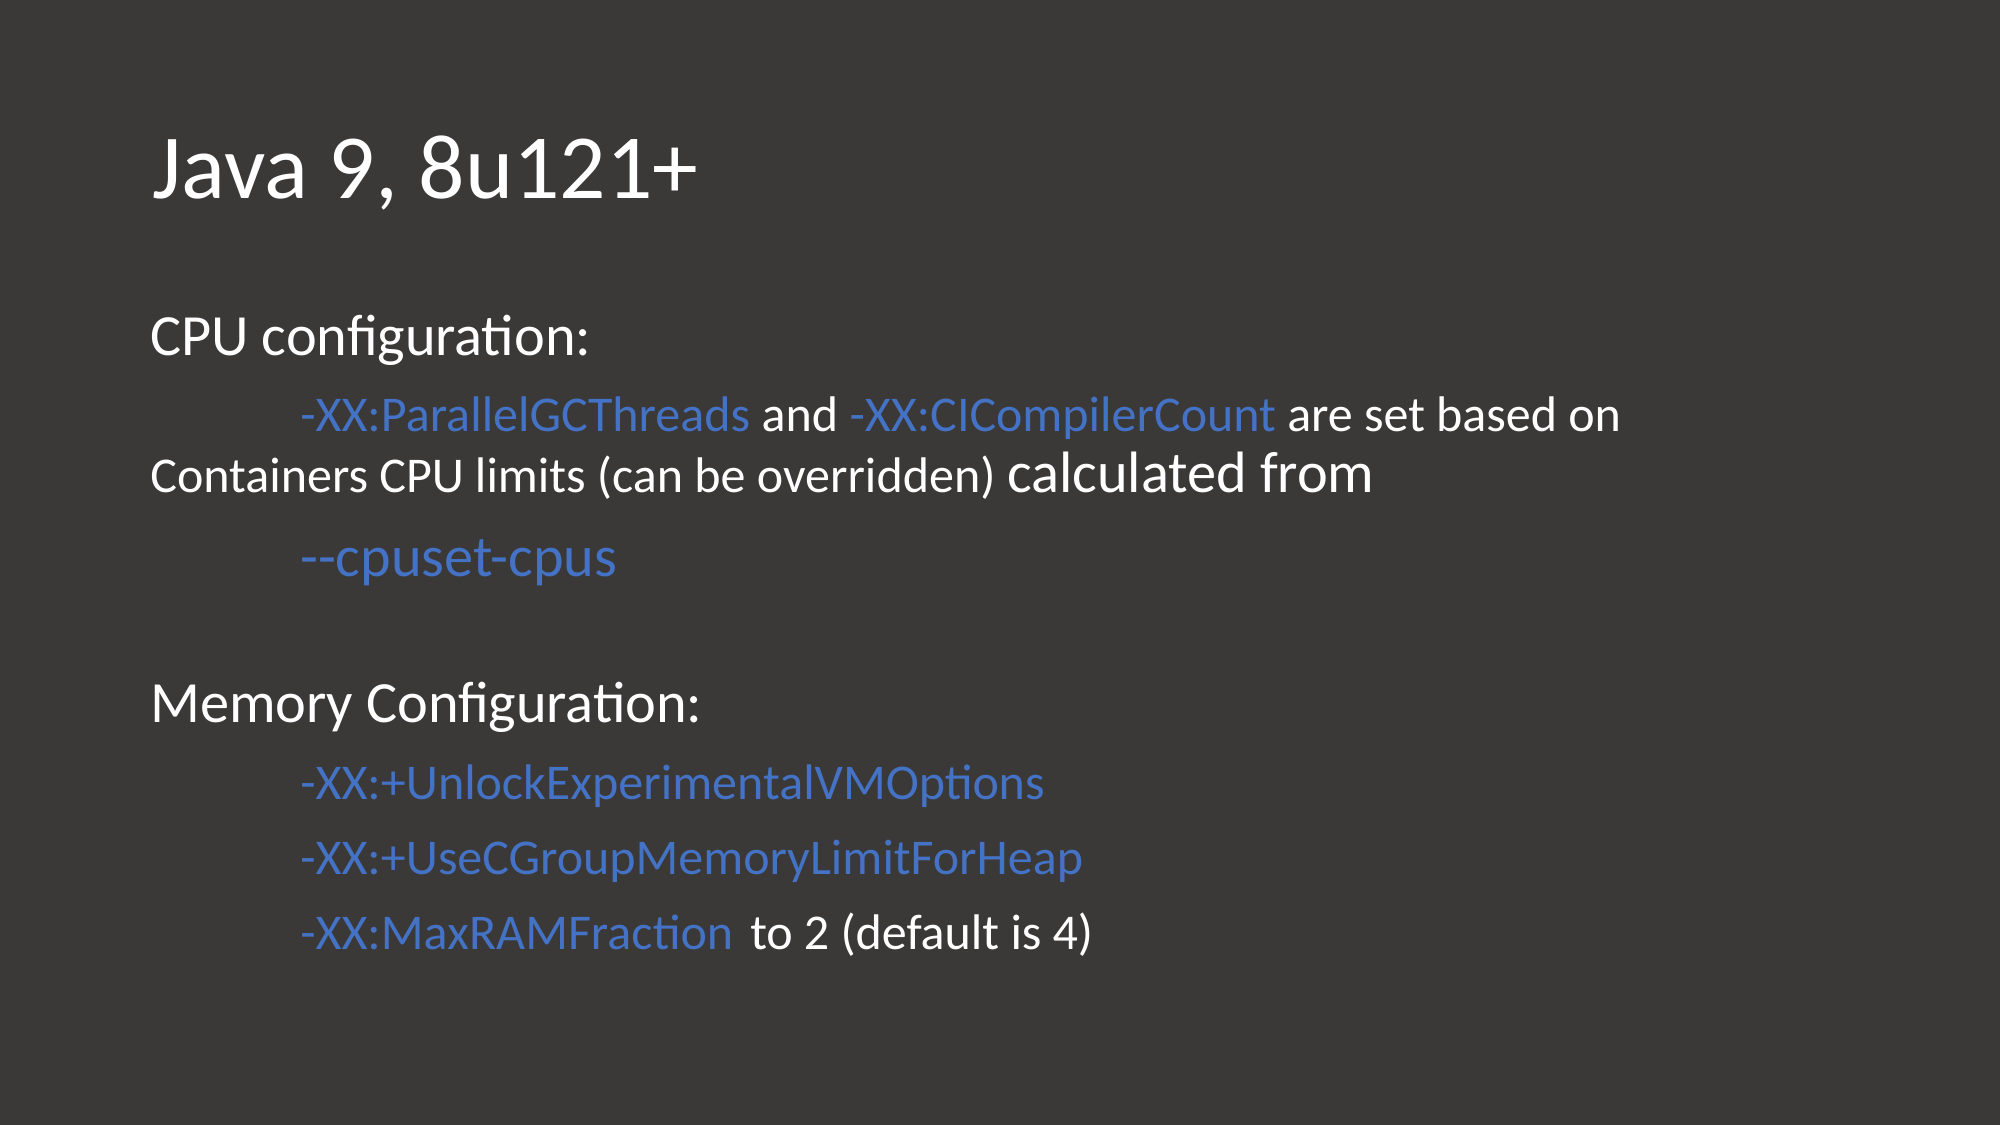

# Java 9, 8u121+
CPU configuration:
	-XX:ParallelGCThreads and -XX:CICompilerCount are set based on 	Containers CPU limits (can be overridden) calculated from
	--cpuset-cpus
Memory Configuration:
	-XX:+UnlockExperimentalVMOptions
	-XX:+UseCGroupMemoryLimitForHeap
	-XX:MaxRAMFraction 	to 2 (default is 4)